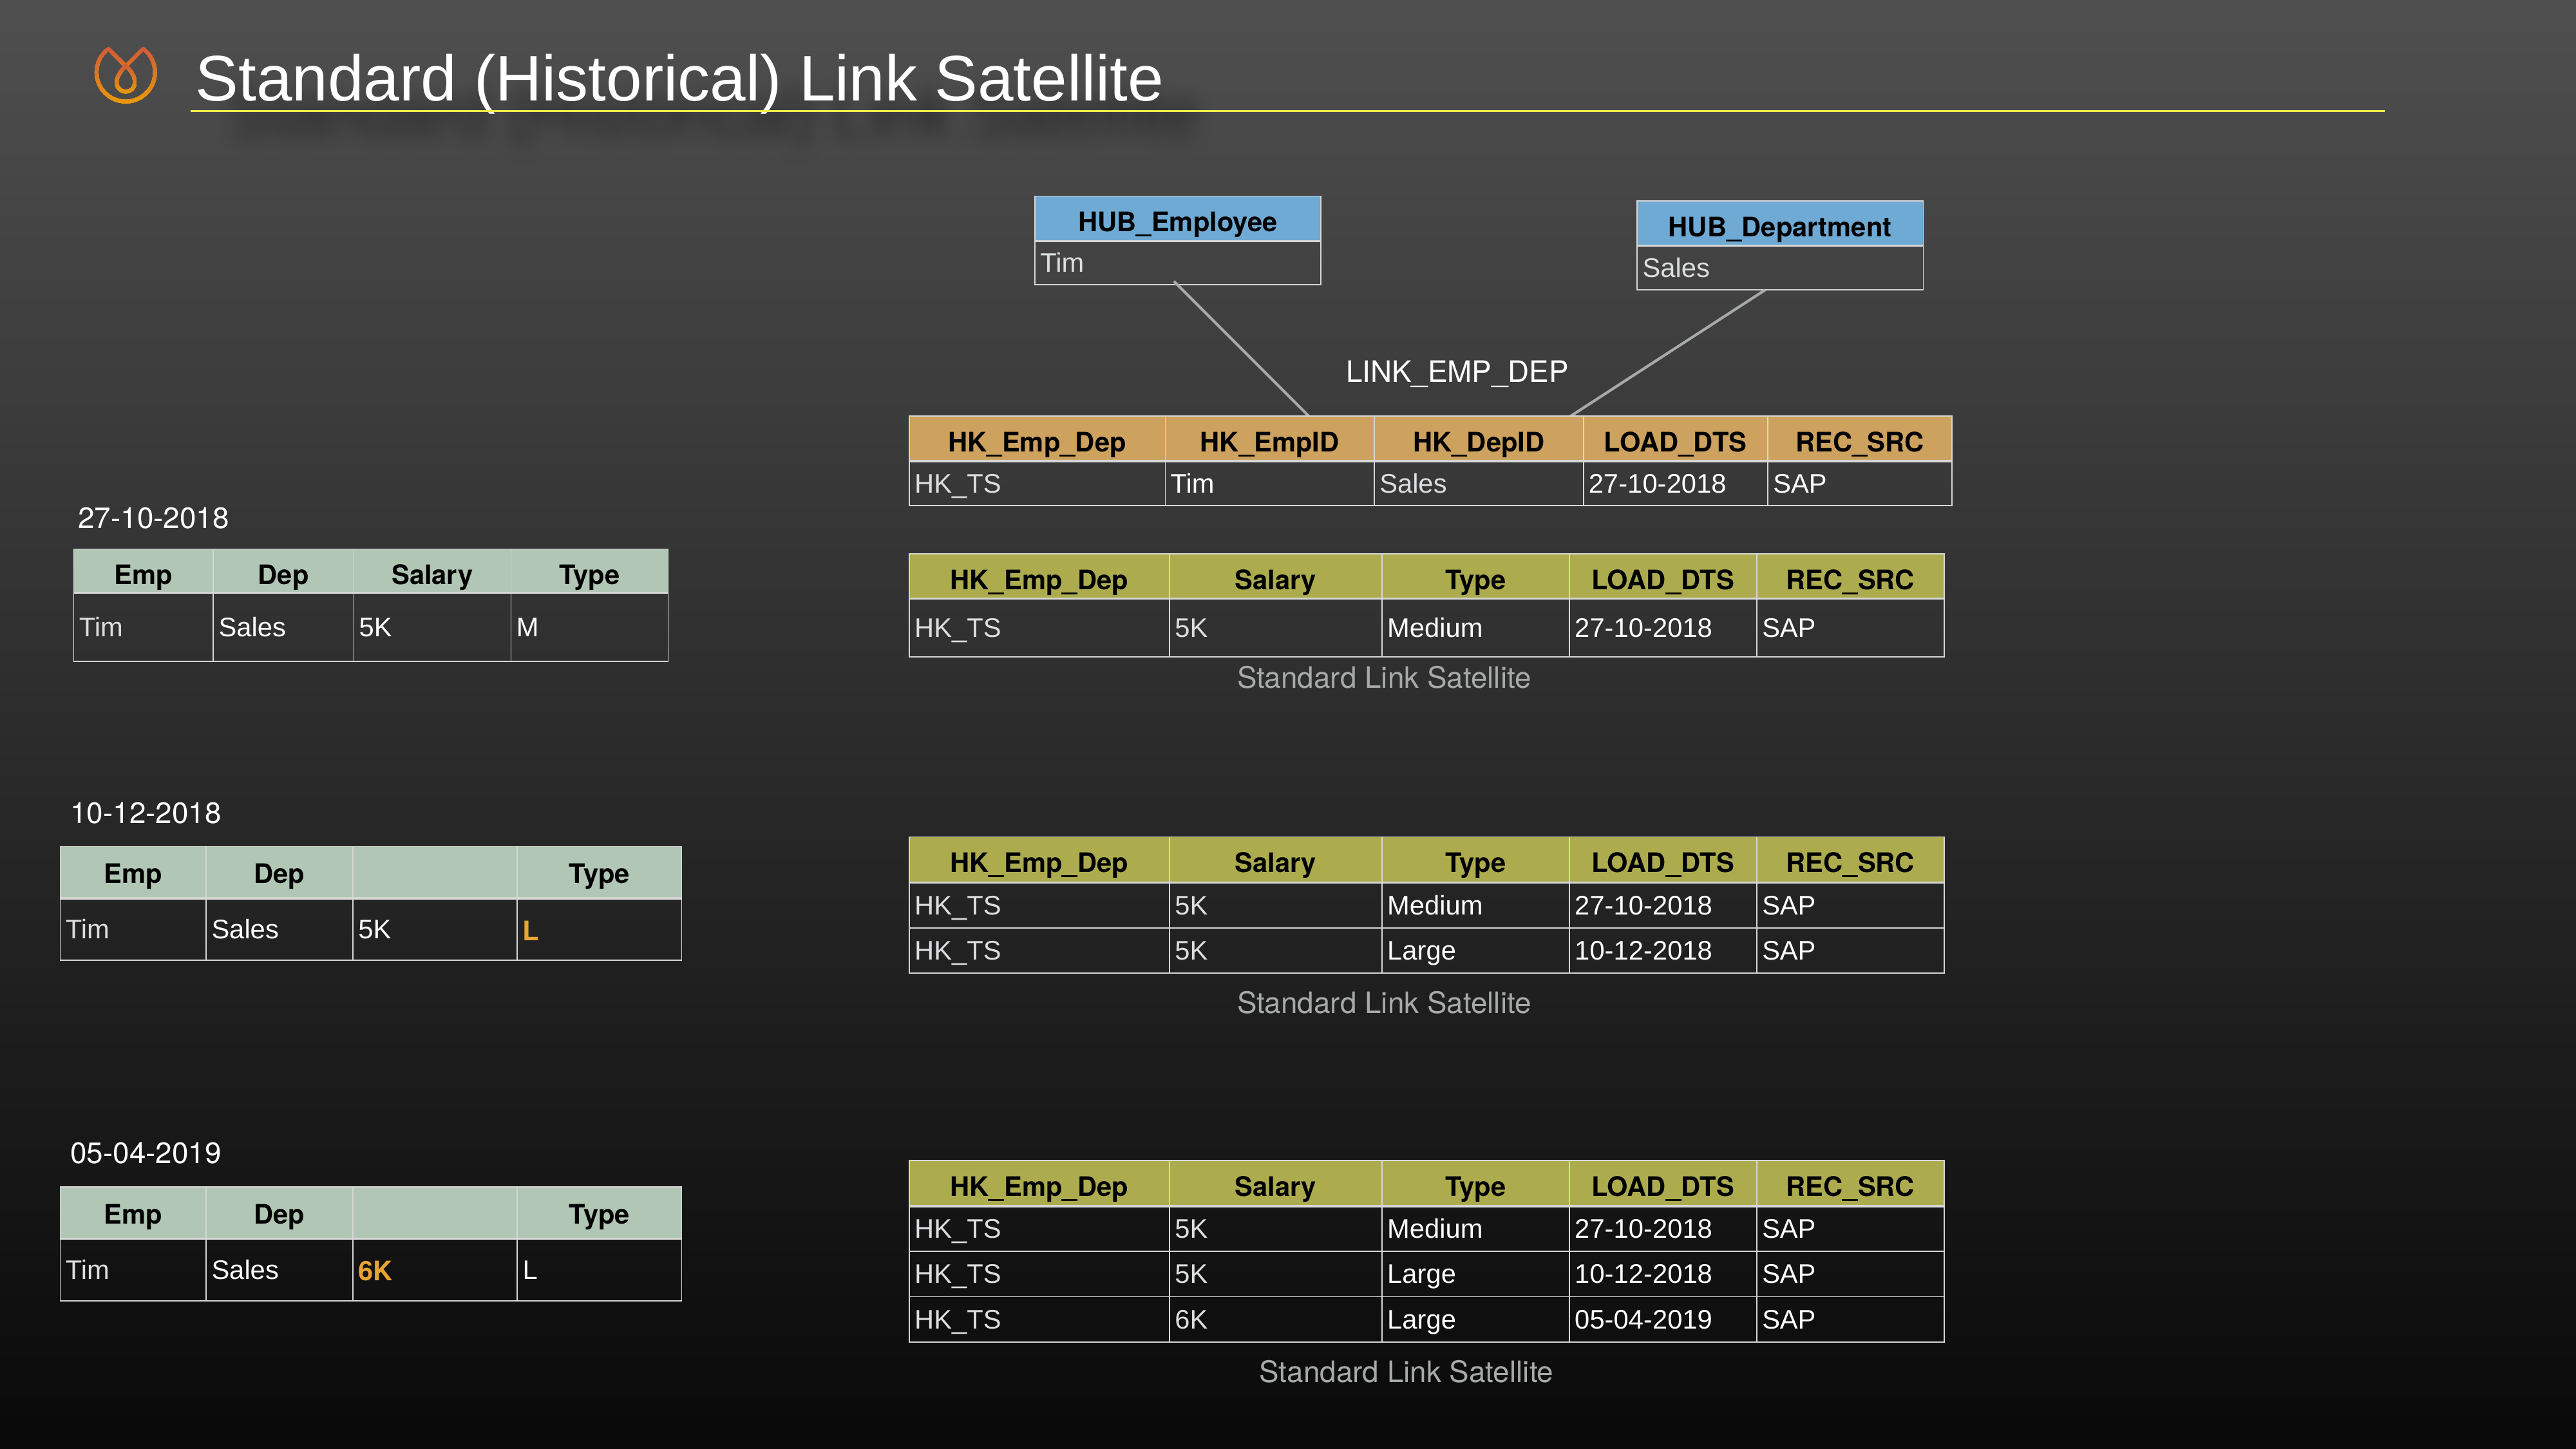

Standard (Historical) Link Satellite

| HUB\_Employee |
| --- |
| Tim |
| HUB\_Department |
| --- |
| Sales |

LINK_EMP_DEP
| HK\_Emp\_Dep | HK\_EmpID | HK\_DepID | LOAD\_DTS | REC\_SRC |
| --- | --- | --- | --- | --- |
| HK\_TS | Tim | Sales | 27-10-2018 | SAP |
27-10-2018
| Emp | Dep | Salary | Type |
| --- | --- | --- | --- |
| Tim | Sales | 5K | M |
| HK\_Emp\_Dep | Salary | Type | LOAD\_DTS | REC\_SRC |
| --- | --- | --- | --- | --- |
| HK\_TS | 5K | Medium | 27-10-2018 | SAP |
Standard Link Satellite
10-12-2018
| Emp | Dep |  | Type |
| --- | --- | --- | --- |
| Tim | Sales | 5K | L |
| HK\_Emp\_Dep | Salary | Type | LOAD\_DTS | REC\_SRC |
| --- | --- | --- | --- | --- |
| HK\_TS | 5K | Medium | 27-10-2018 | SAP |
| HK\_TS | 5K | Large | 10-12-2018 | SAP |
Standard Link Satellite
05-04-2019
| Emp | Dep |  | Type |
| --- | --- | --- | --- |
| Tim | Sales | 6K | L |
| HK\_Emp\_Dep | Salary | Type | LOAD\_DTS | REC\_SRC |
| --- | --- | --- | --- | --- |
| HK\_TS | 5K | Medium | 27-10-2018 | SAP |
| HK\_TS | 5K | Large | 10-12-2018 | SAP |
| HK\_TS | 6K | Large | 05-04-2019 | SAP |
Standard Link Satellite